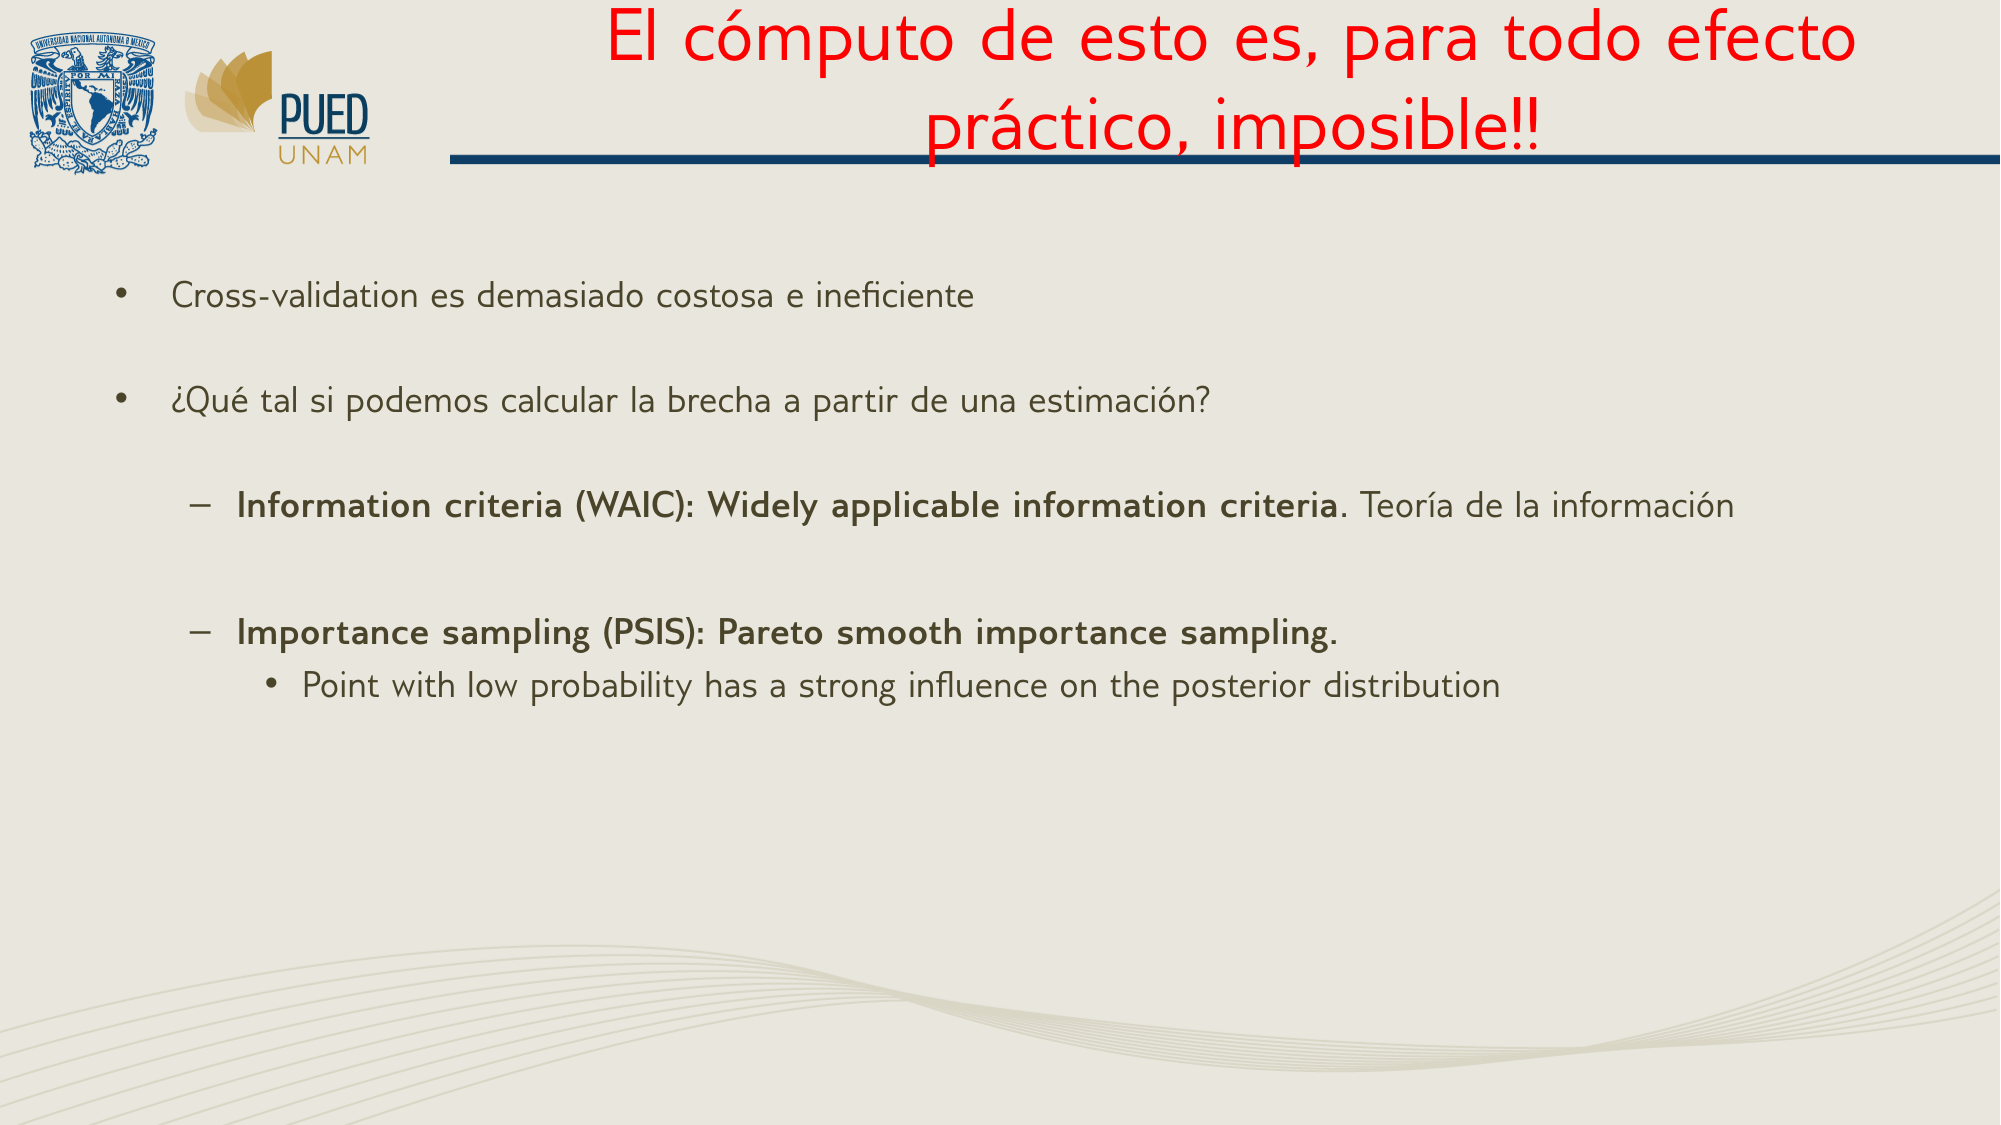

# El cómputo de esto es, para todo efecto práctico, imposible!!
Cross-validation es demasiado costosa e ineficiente

¿Qué tal si podemos calcular la brecha a partir de una estimación?

Information criteria (WAIC): Widely applicable information criteria. Teoría de la información

Importance sampling (PSIS): Pareto smooth importance sampling.
Point with low probability has a strong influence on the posterior distribution